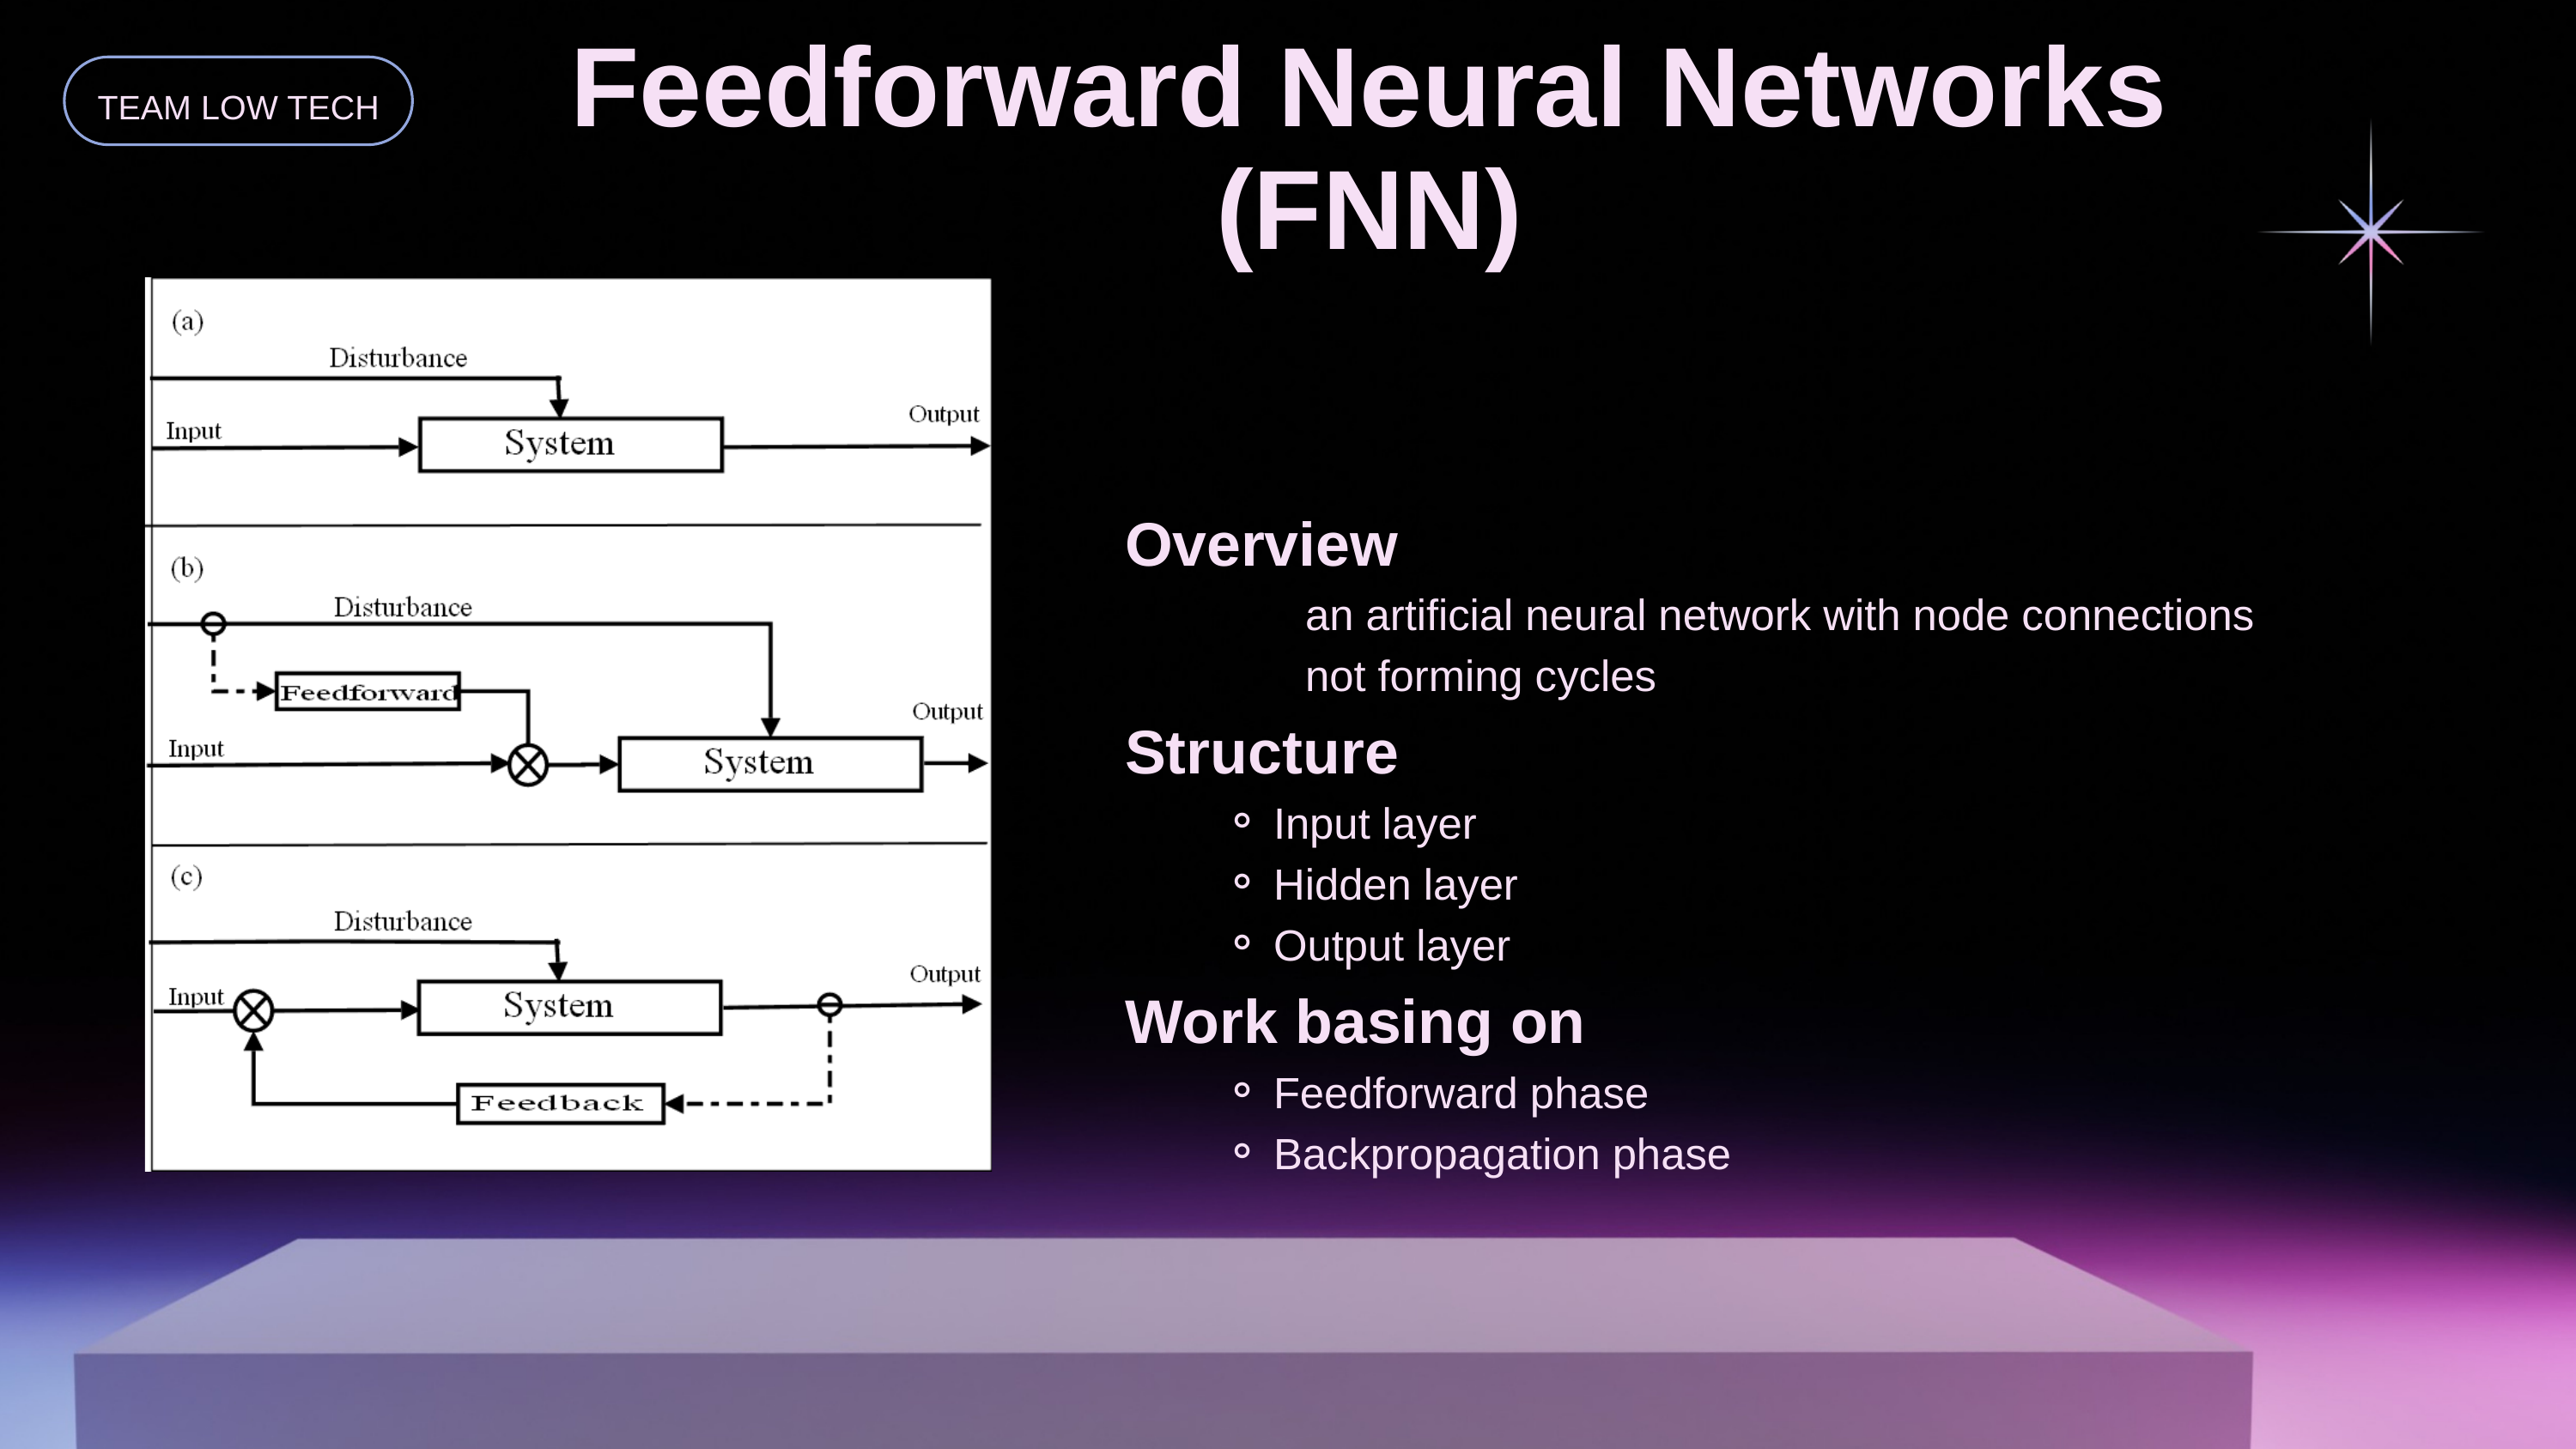

Feedforward Neural Networks (FNN)

TEAM LOW TECH

Overview
               an artificial neural network with node connections
               not forming cycles
Structure
Input layer
Hidden layer
Output layer
Work basing on
Feedforward phase
Backpropagation phase